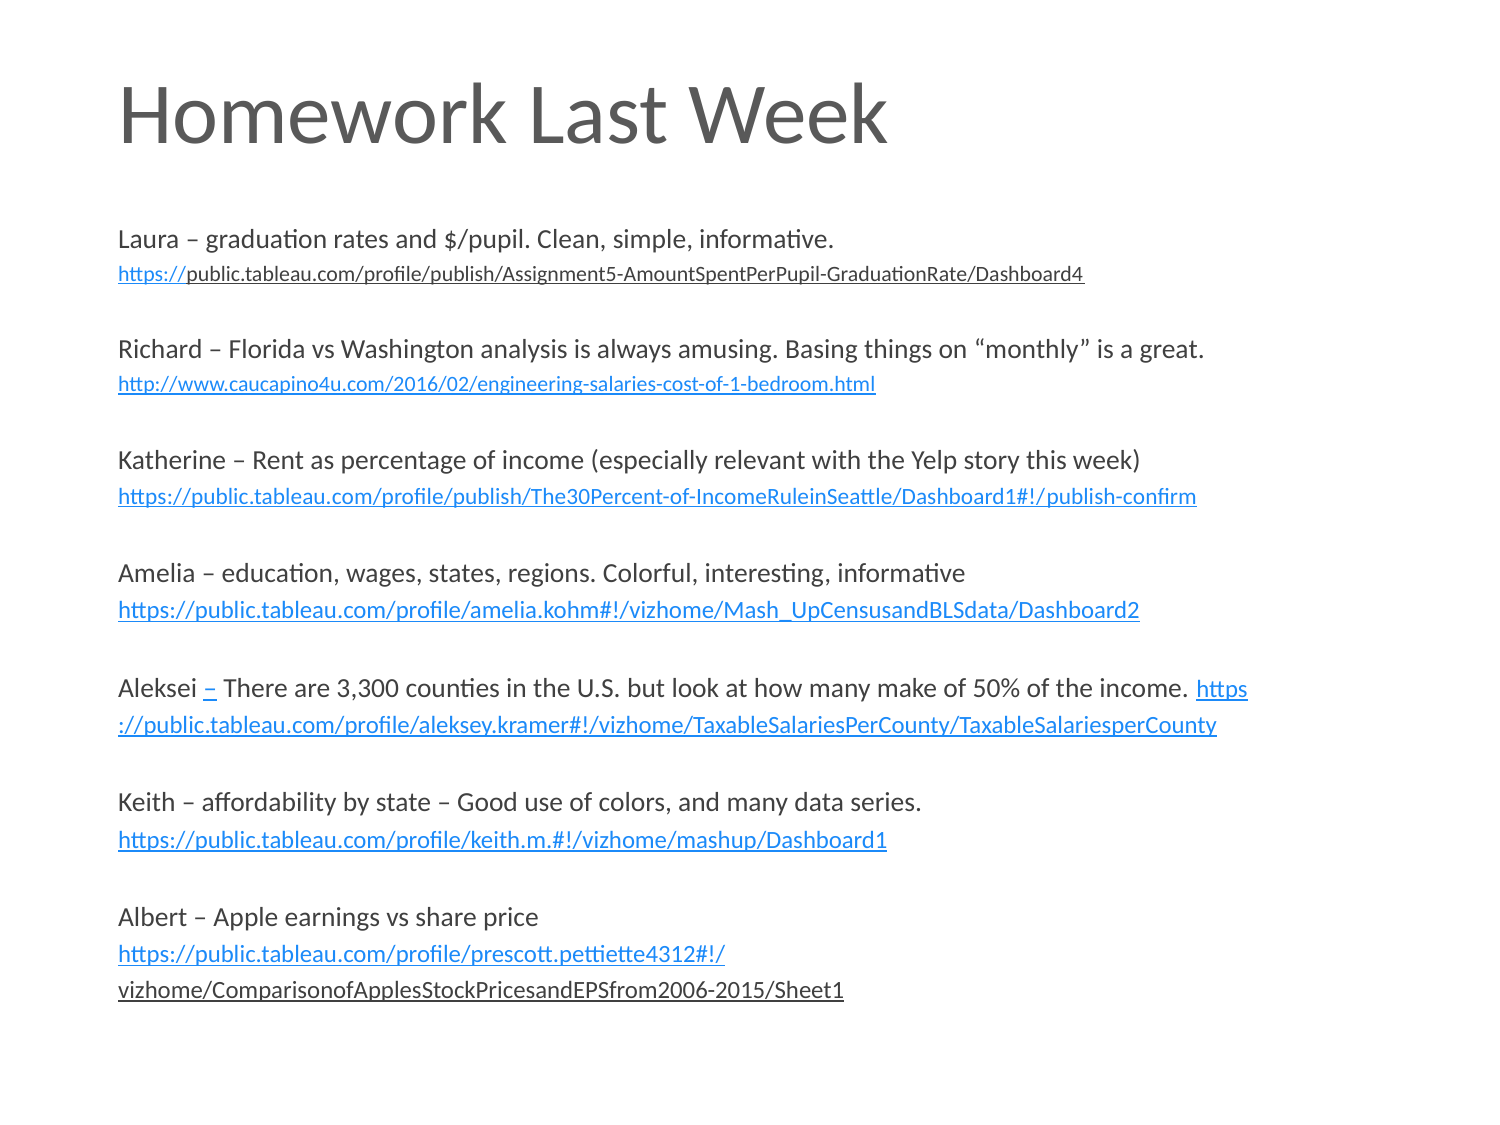

# Homework Last Week
Laura – graduation rates and $/pupil. Clean, simple, informative.
https://public.tableau.com/profile/publish/Assignment5-AmountSpentPerPupil-GraduationRate/Dashboard4

Richard – Florida vs Washington analysis is always amusing. Basing things on “monthly” is a great.
http://www.caucapino4u.com/2016/02/engineering-salaries-cost-of-1-bedroom.html

Katherine – Rent as percentage of income (especially relevant with the Yelp story this week)
https://public.tableau.com/profile/publish/The30Percent-of-IncomeRuleinSeattle/Dashboard1#!/publish-confirm

Amelia – education, wages, states, regions. Colorful, interesting, informative
https://public.tableau.com/profile/amelia.kohm#!/vizhome/Mash_UpCensusandBLSdata/Dashboard2

Aleksei – There are 3,300 counties in the U.S. but look at how many make of 50% of the income. https://public.tableau.com/profile/aleksey.kramer#!/vizhome/TaxableSalariesPerCounty/TaxableSalariesperCounty

Keith – affordability by state – Good use of colors, and many data series.
https://public.tableau.com/profile/keith.m.#!/vizhome/mashup/Dashboard1

Albert – Apple earnings vs share price
https://public.tableau.com/profile/prescott.pettiette4312#!/vizhome/ComparisonofApplesStockPricesandEPSfrom2006-2015/Sheet1